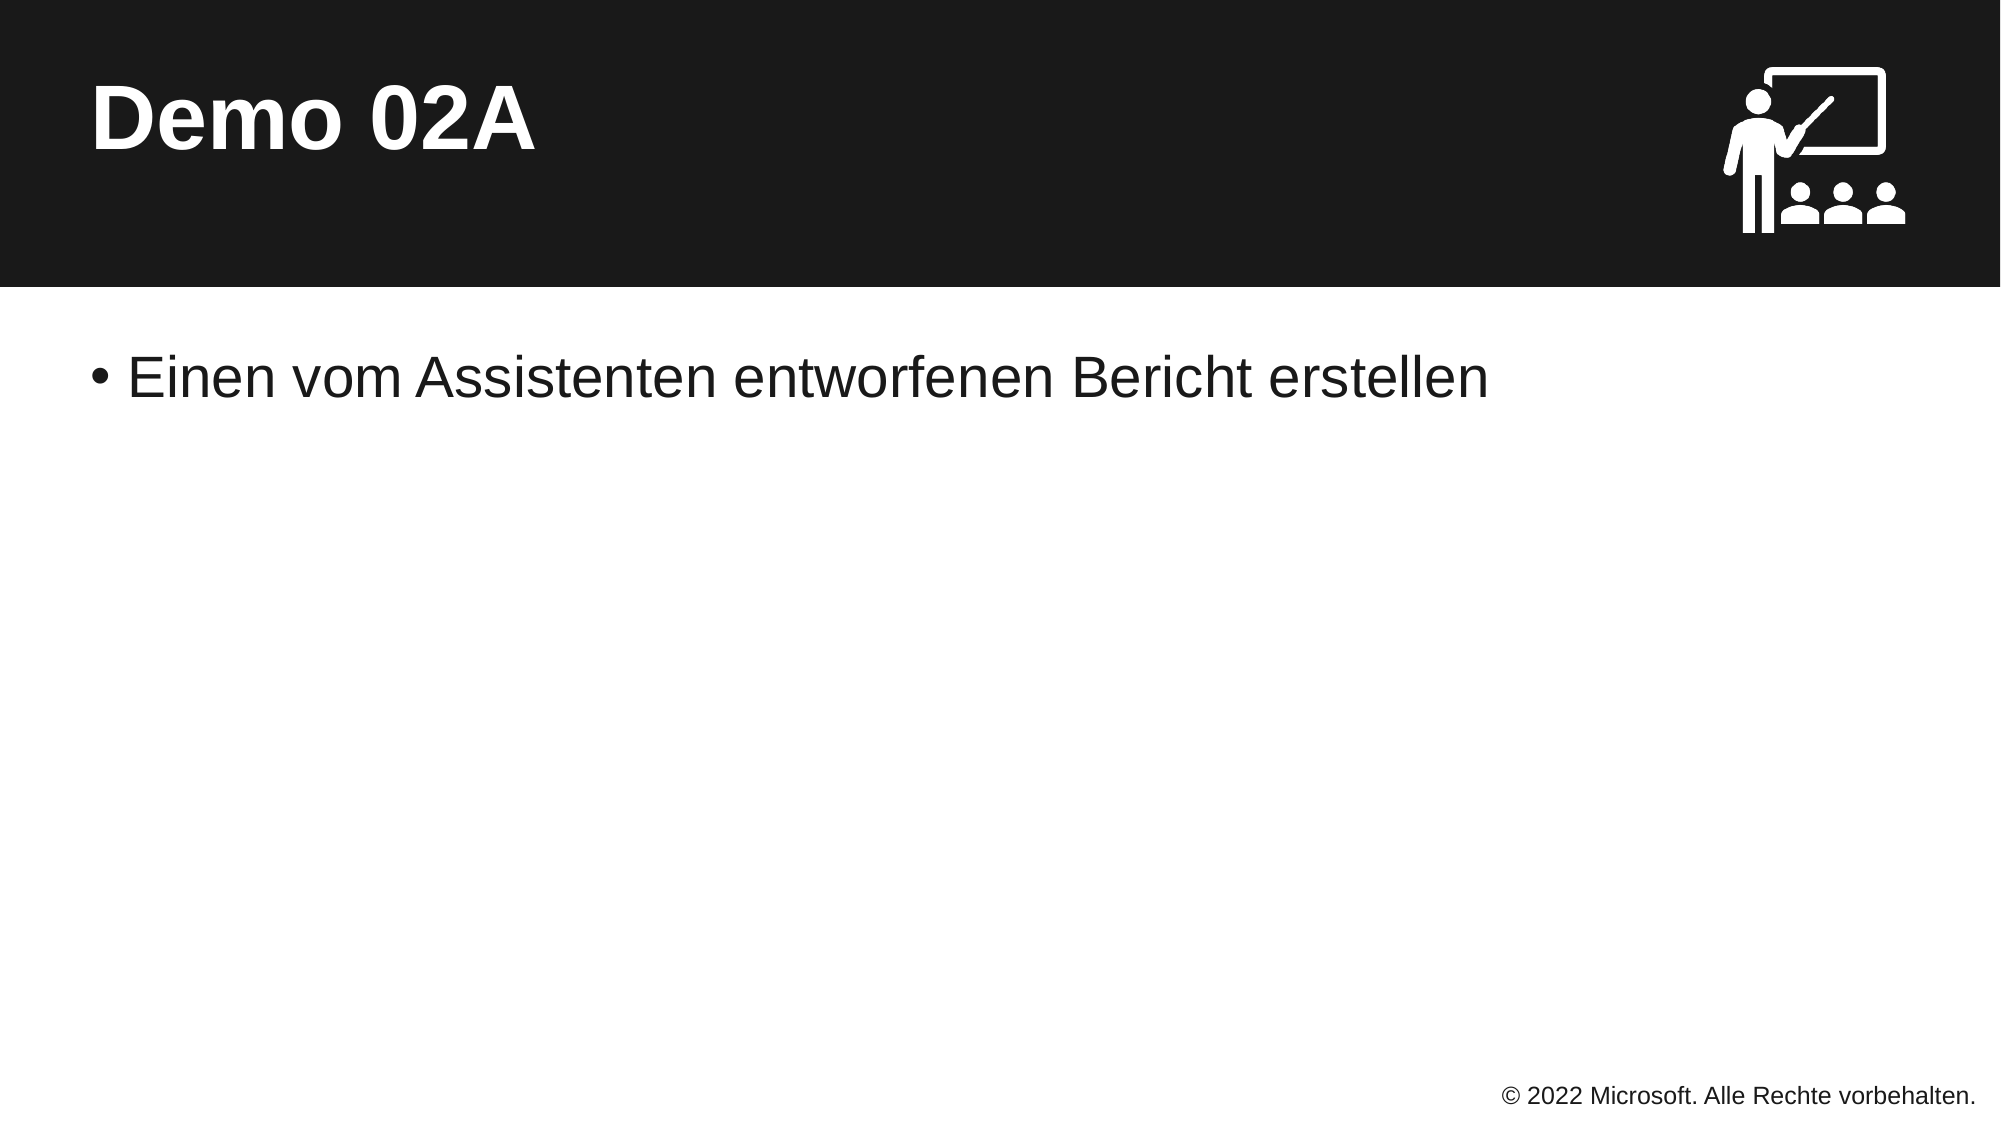

# Demo 02A
Einen vom Assistenten entworfenen Bericht erstellen

© 2022 Microsoft. Alle Rechte vorbehalten.